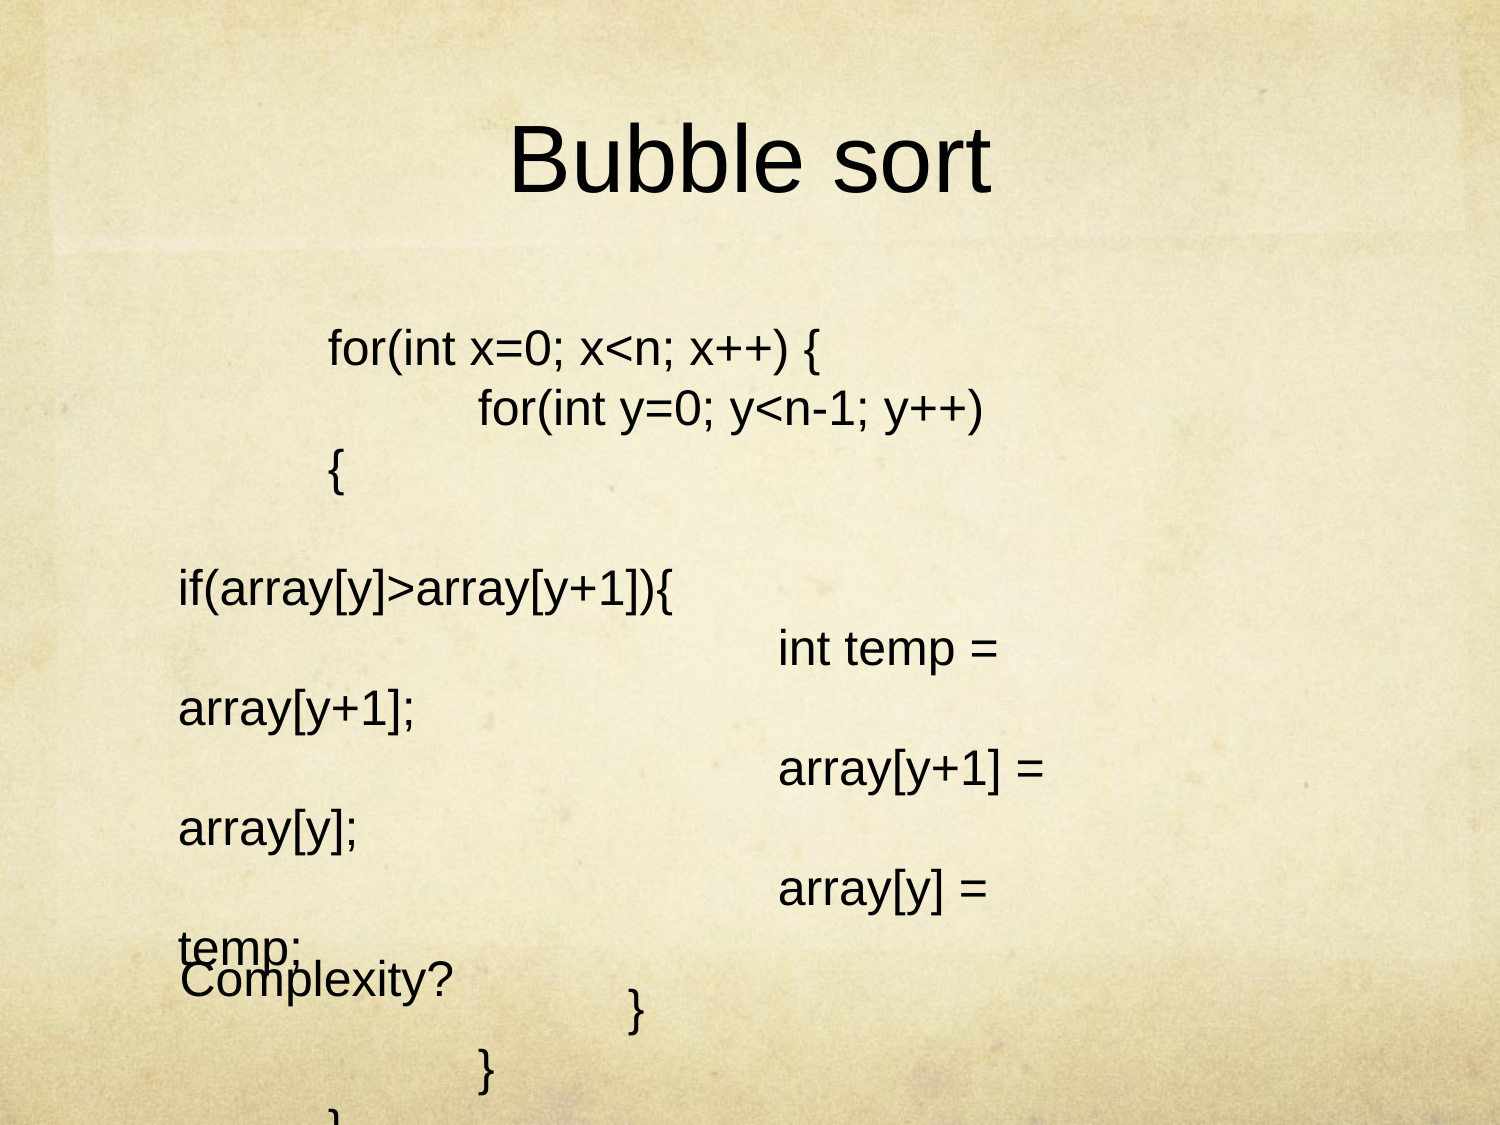

# Bubble sort
	for(int x=0; x<n; x++) {
		for(int y=0; y<n-1; y++)	{
			if(array[y]>array[y+1]){
				int temp = array[y+1];
				array[y+1] = array[y];
				array[y] = temp;
			}
		}
	}
Complexity?